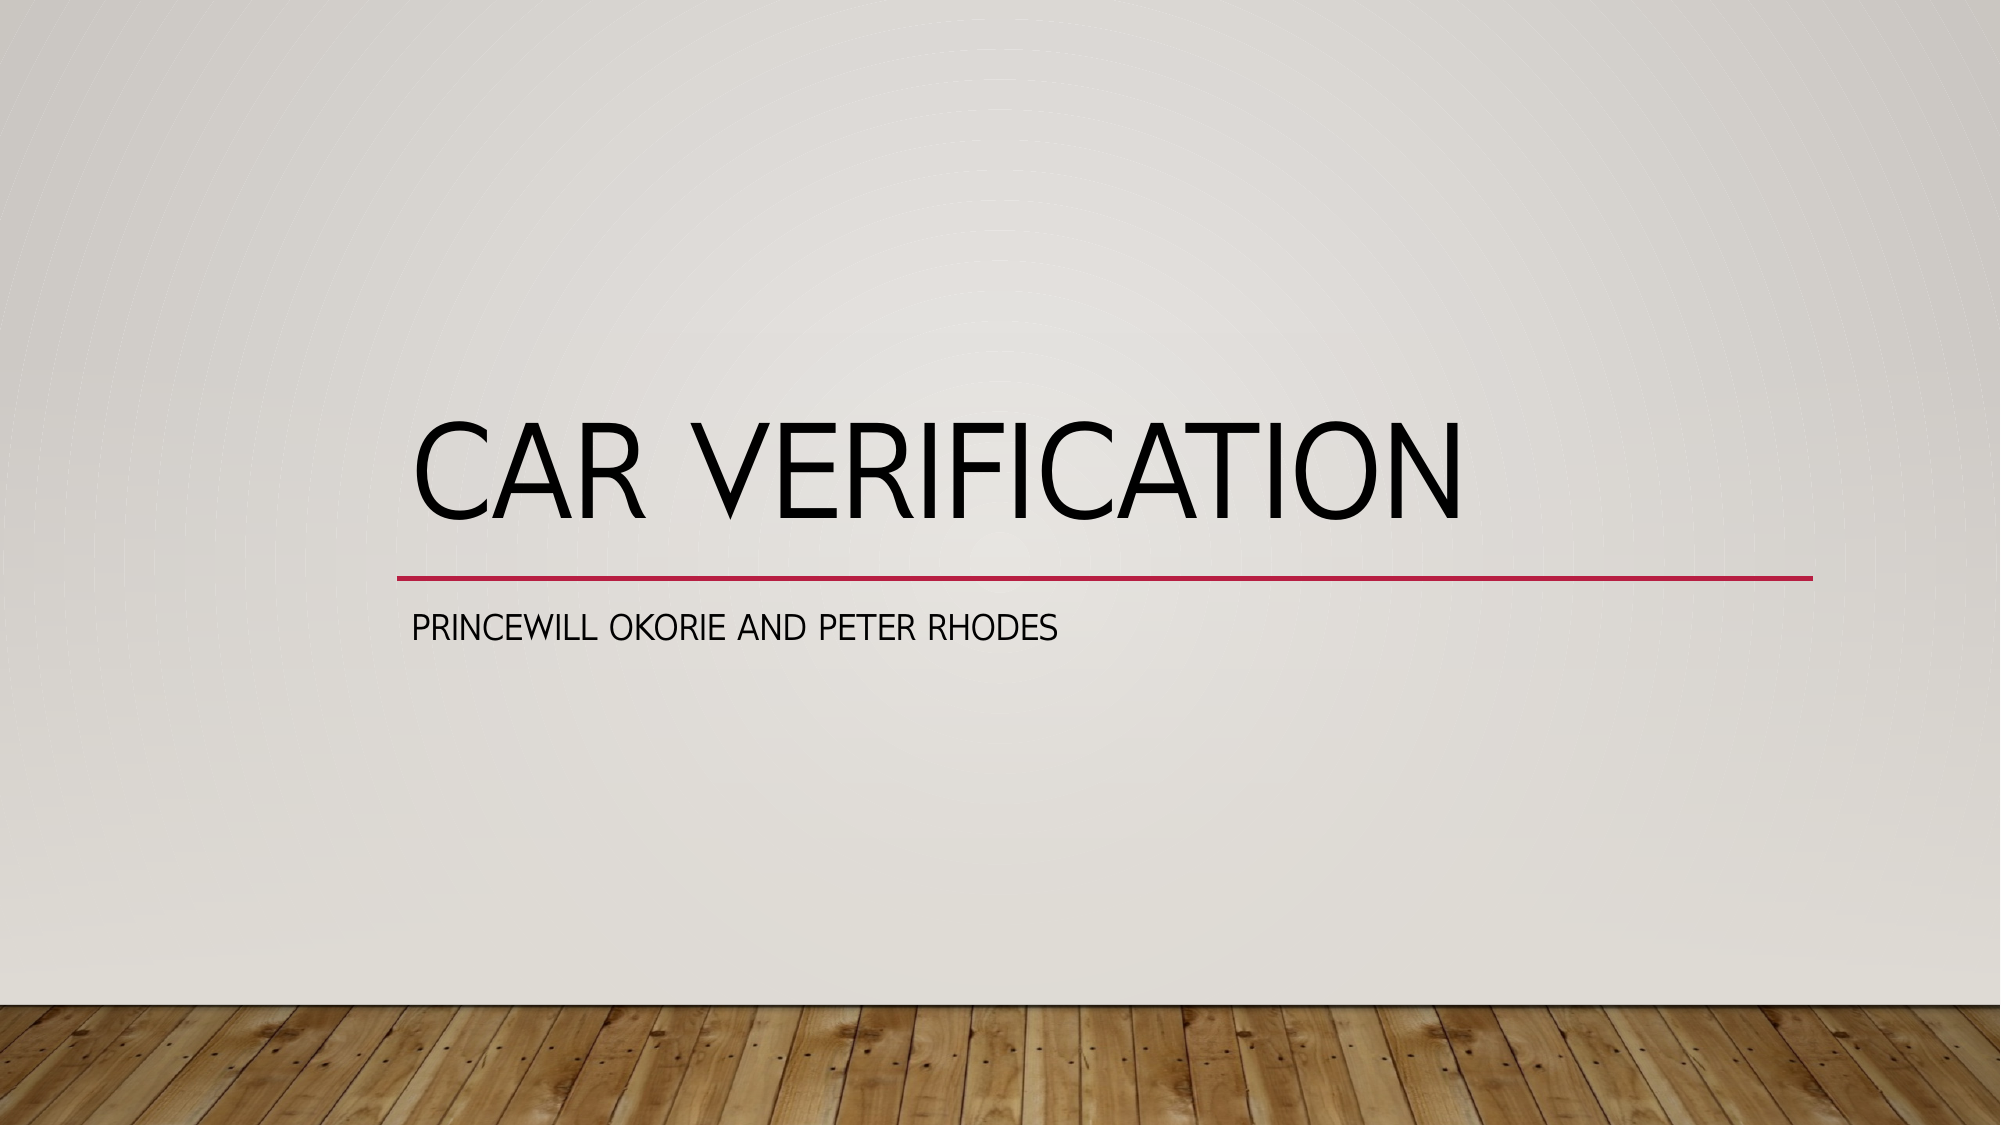

# Car Verification
PrinceWill Okorie and Peter Rhodes